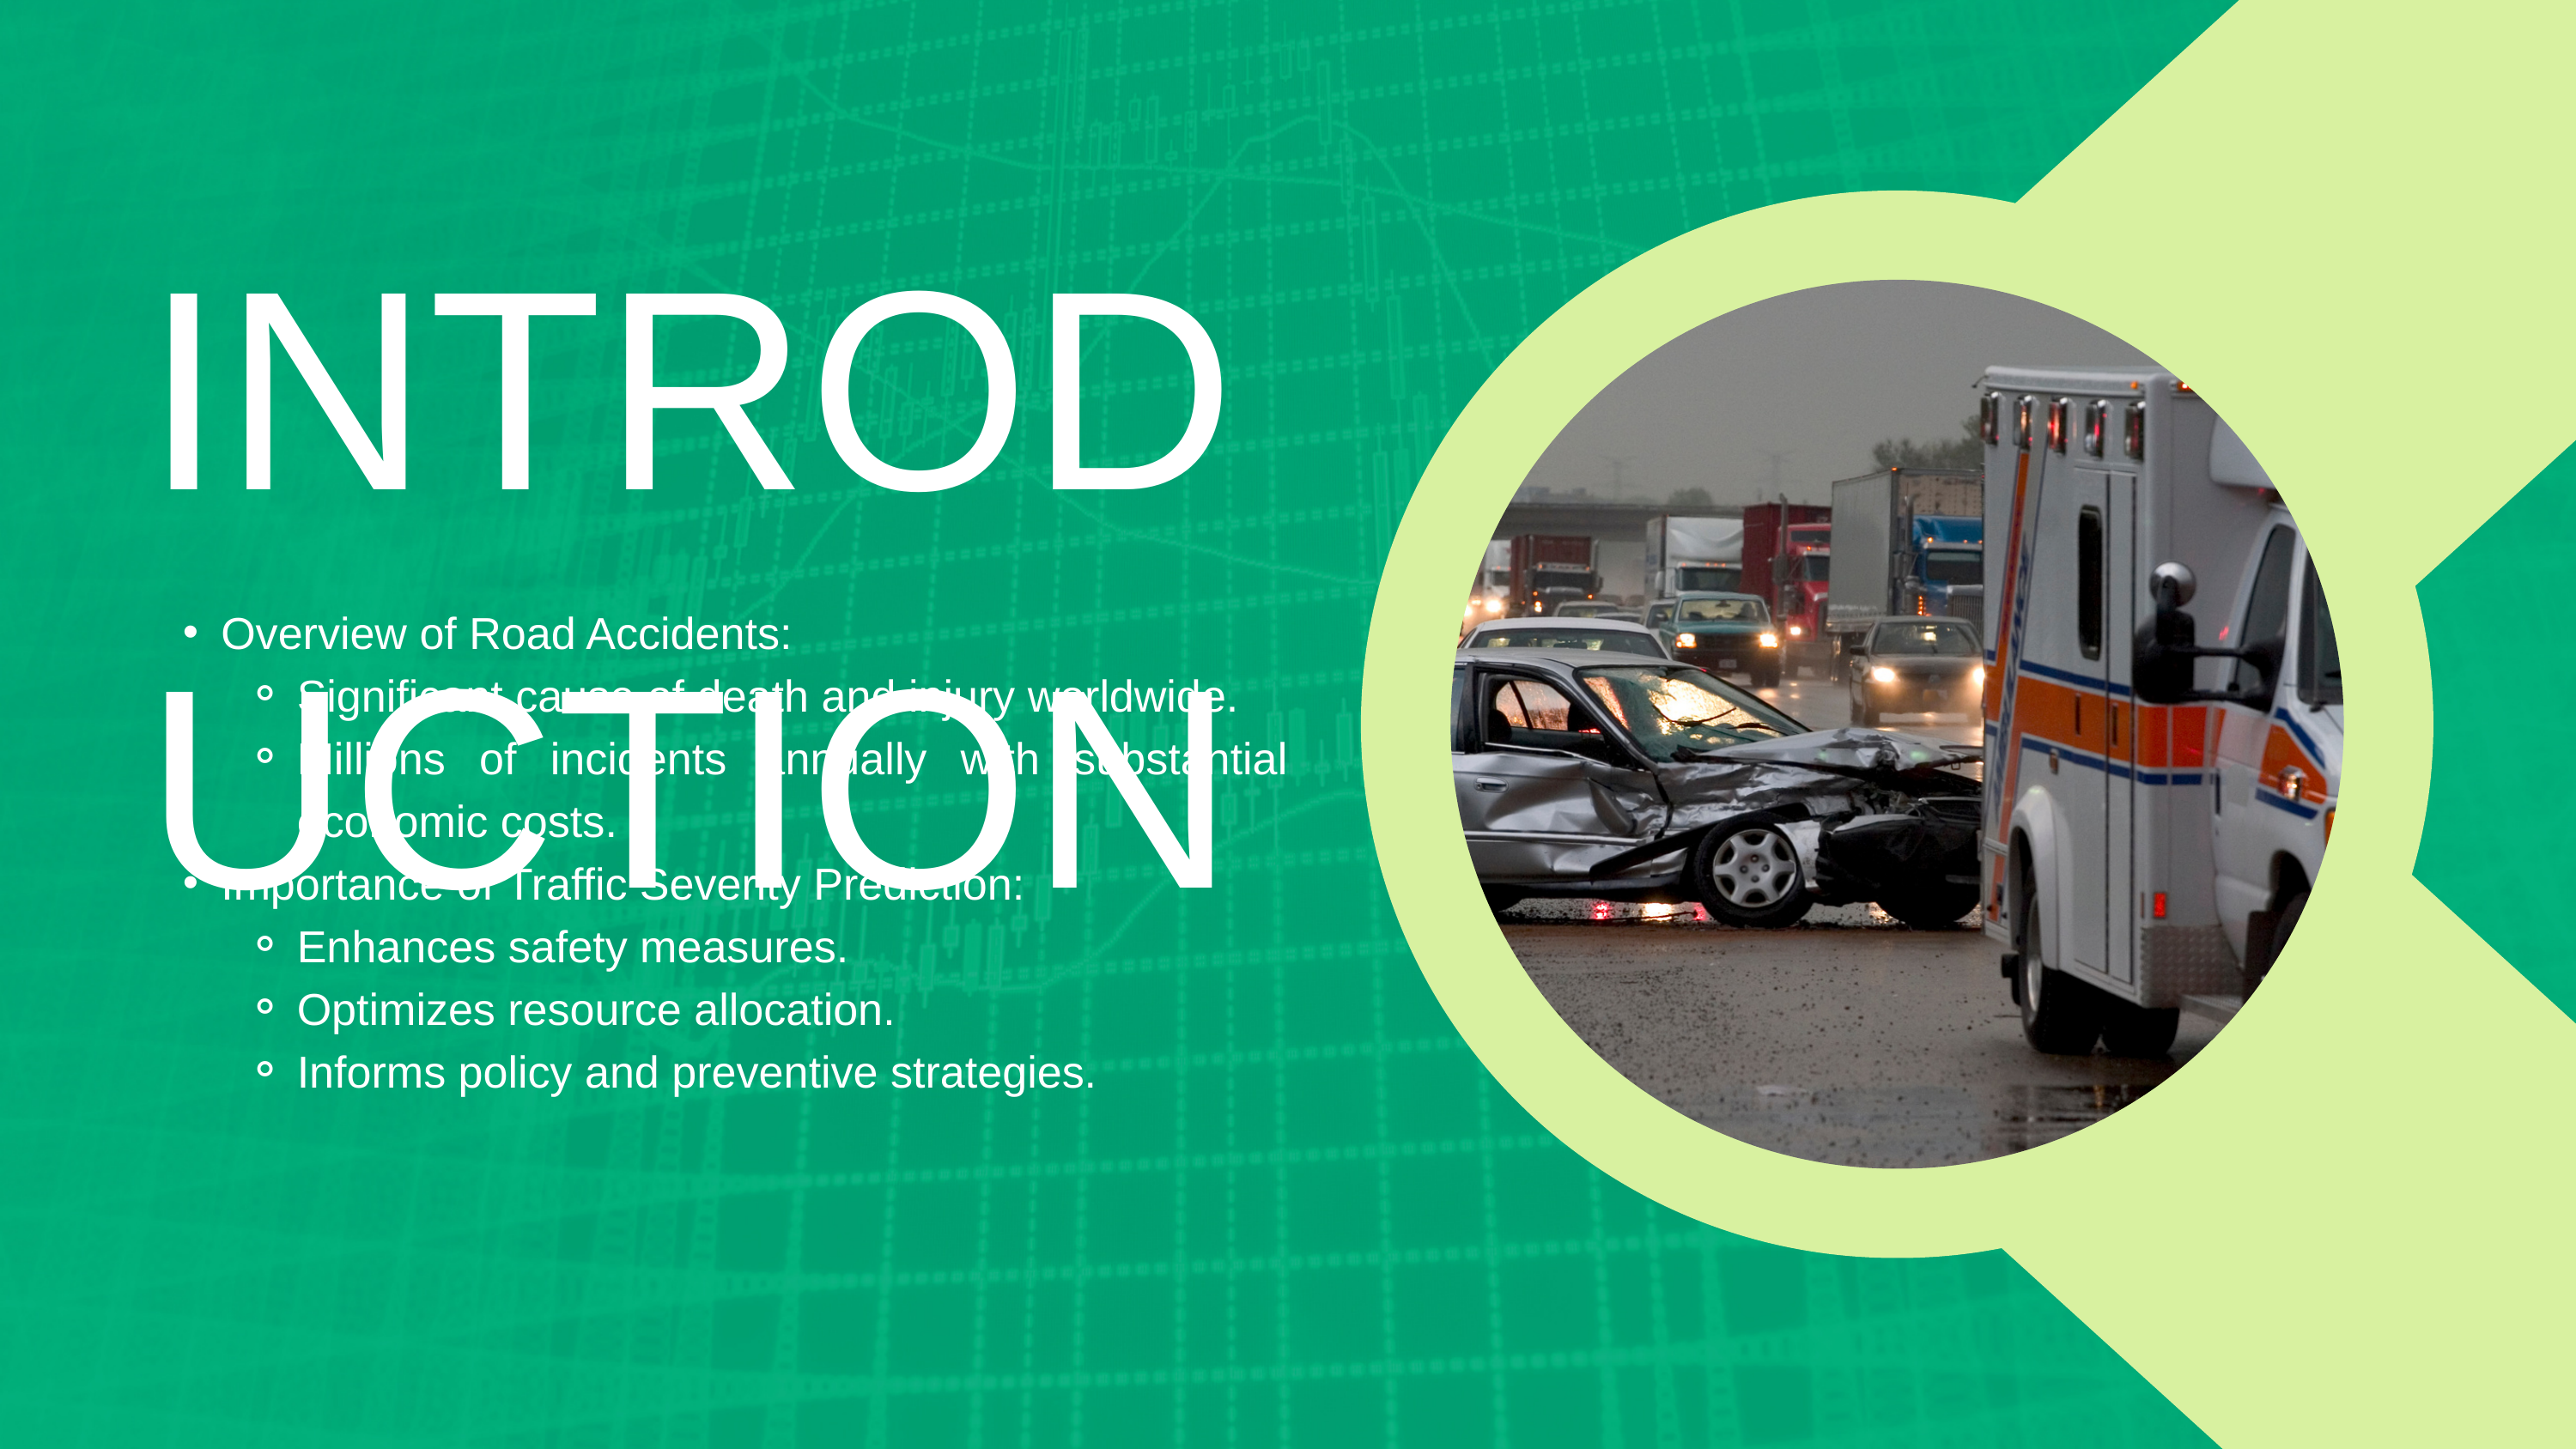

INTRODUCTION

Overview of Road Accidents:
Significant cause of death and injury worldwide.
Millions of incidents annually with substantial economic costs.
Importance of Traffic Severity Prediction:
Enhances safety measures.
Optimizes resource allocation.
Informs policy and preventive strategies.